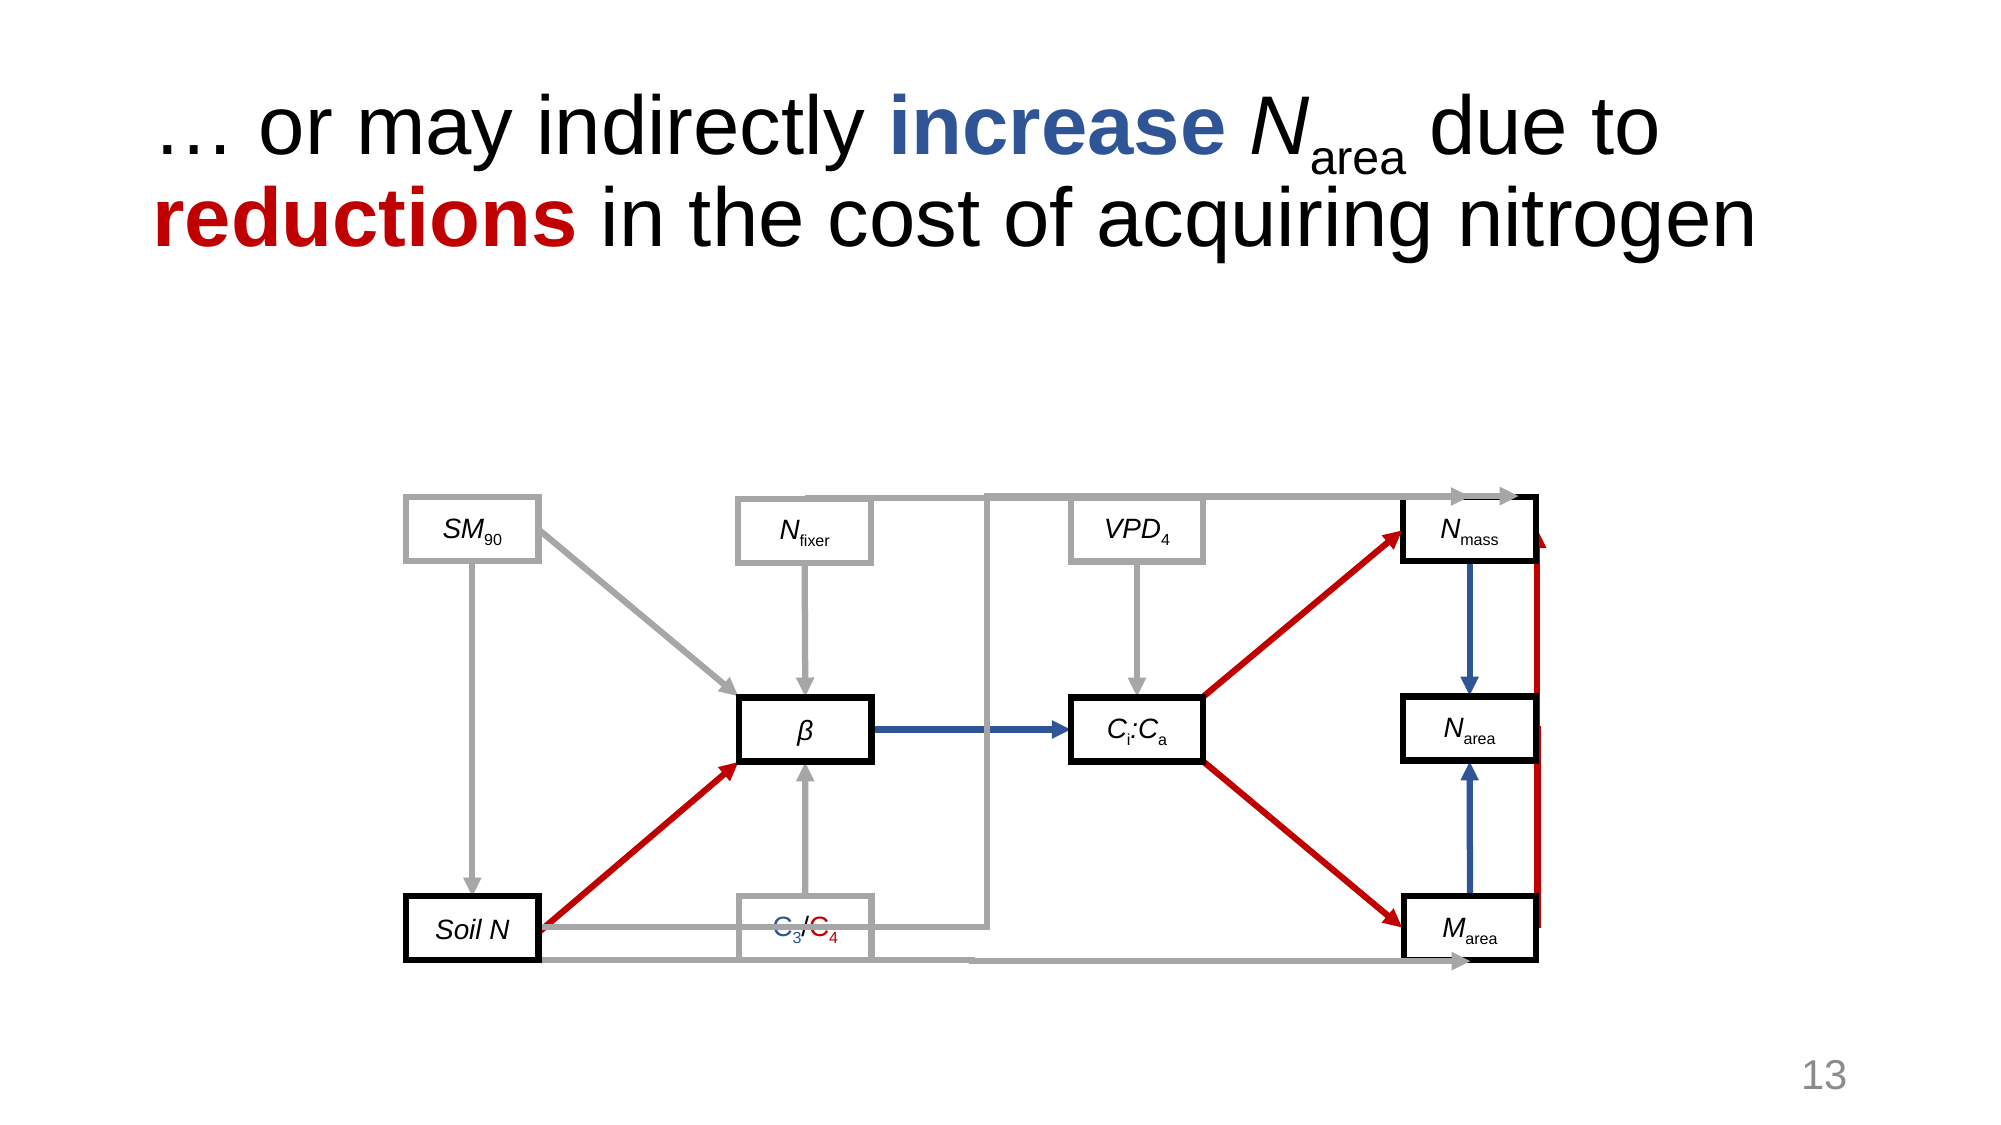

# … or may indirectly increase Narea due to reductions in the cost of acquiring nitrogen
SM90
Nmass
VPD4
Nfixer

Νarea
β
Ci:Ca
C3/C4
Soil N
Marea
13